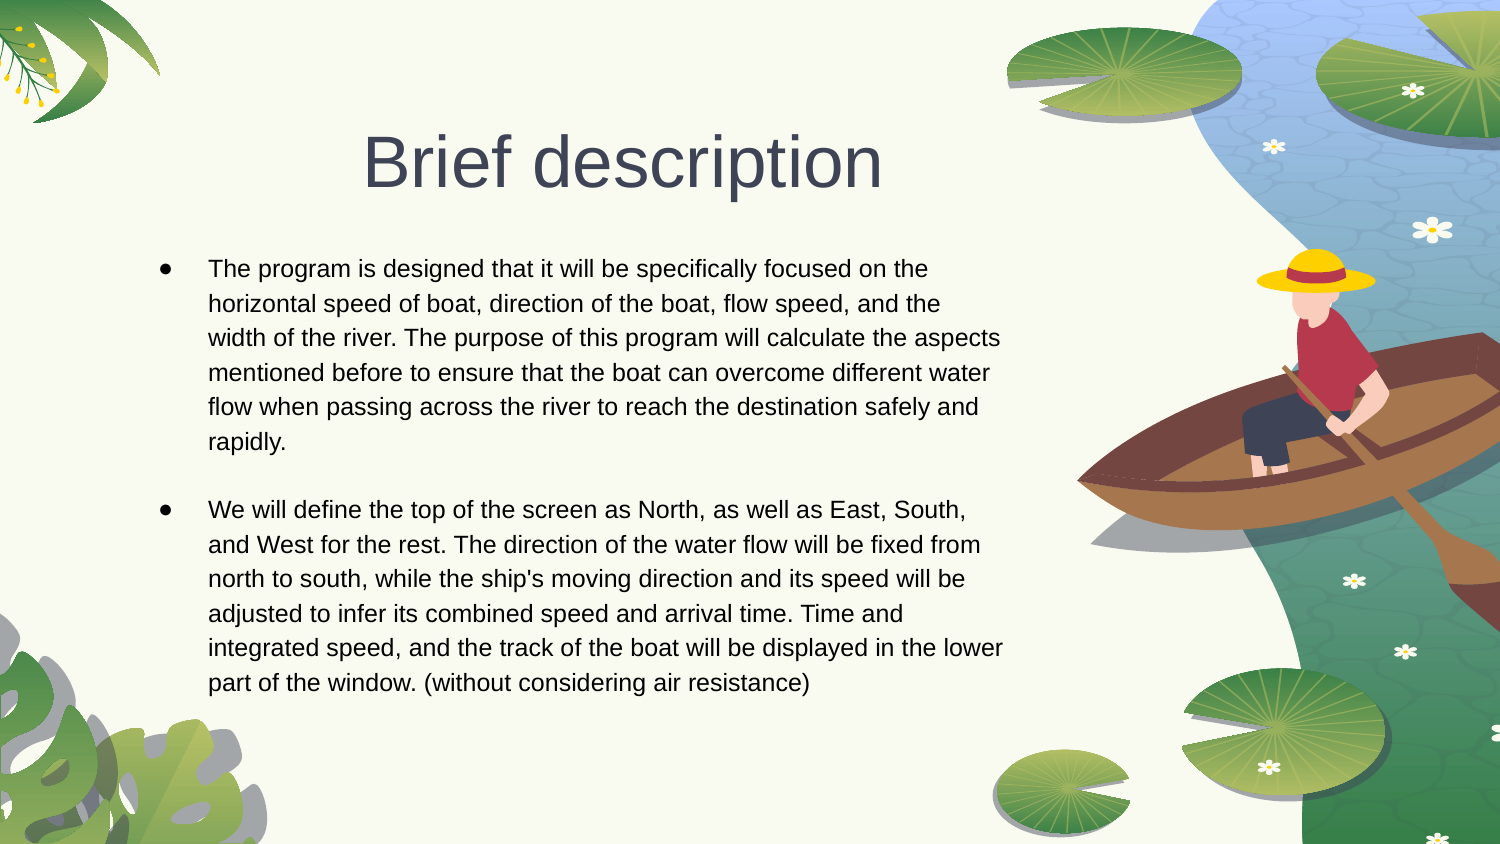

# Brief description

The program is designed that it will be specifically focused on the horizontal speed of boat, direction of the boat, flow speed, and the width of the river. The purpose of this program will calculate the aspects mentioned before to ensure that the boat can overcome different water flow when passing across the river to reach the destination safely and rapidly.

We will define the top of the screen as North, as well as East, South, and West for the rest. The direction of the water flow will be fixed from north to south, while the ship's moving direction and its speed will be adjusted to infer its combined speed and arrival time. Time and integrated speed, and the track of the boat will be displayed in the lower part of the window. (without considering air resistance)